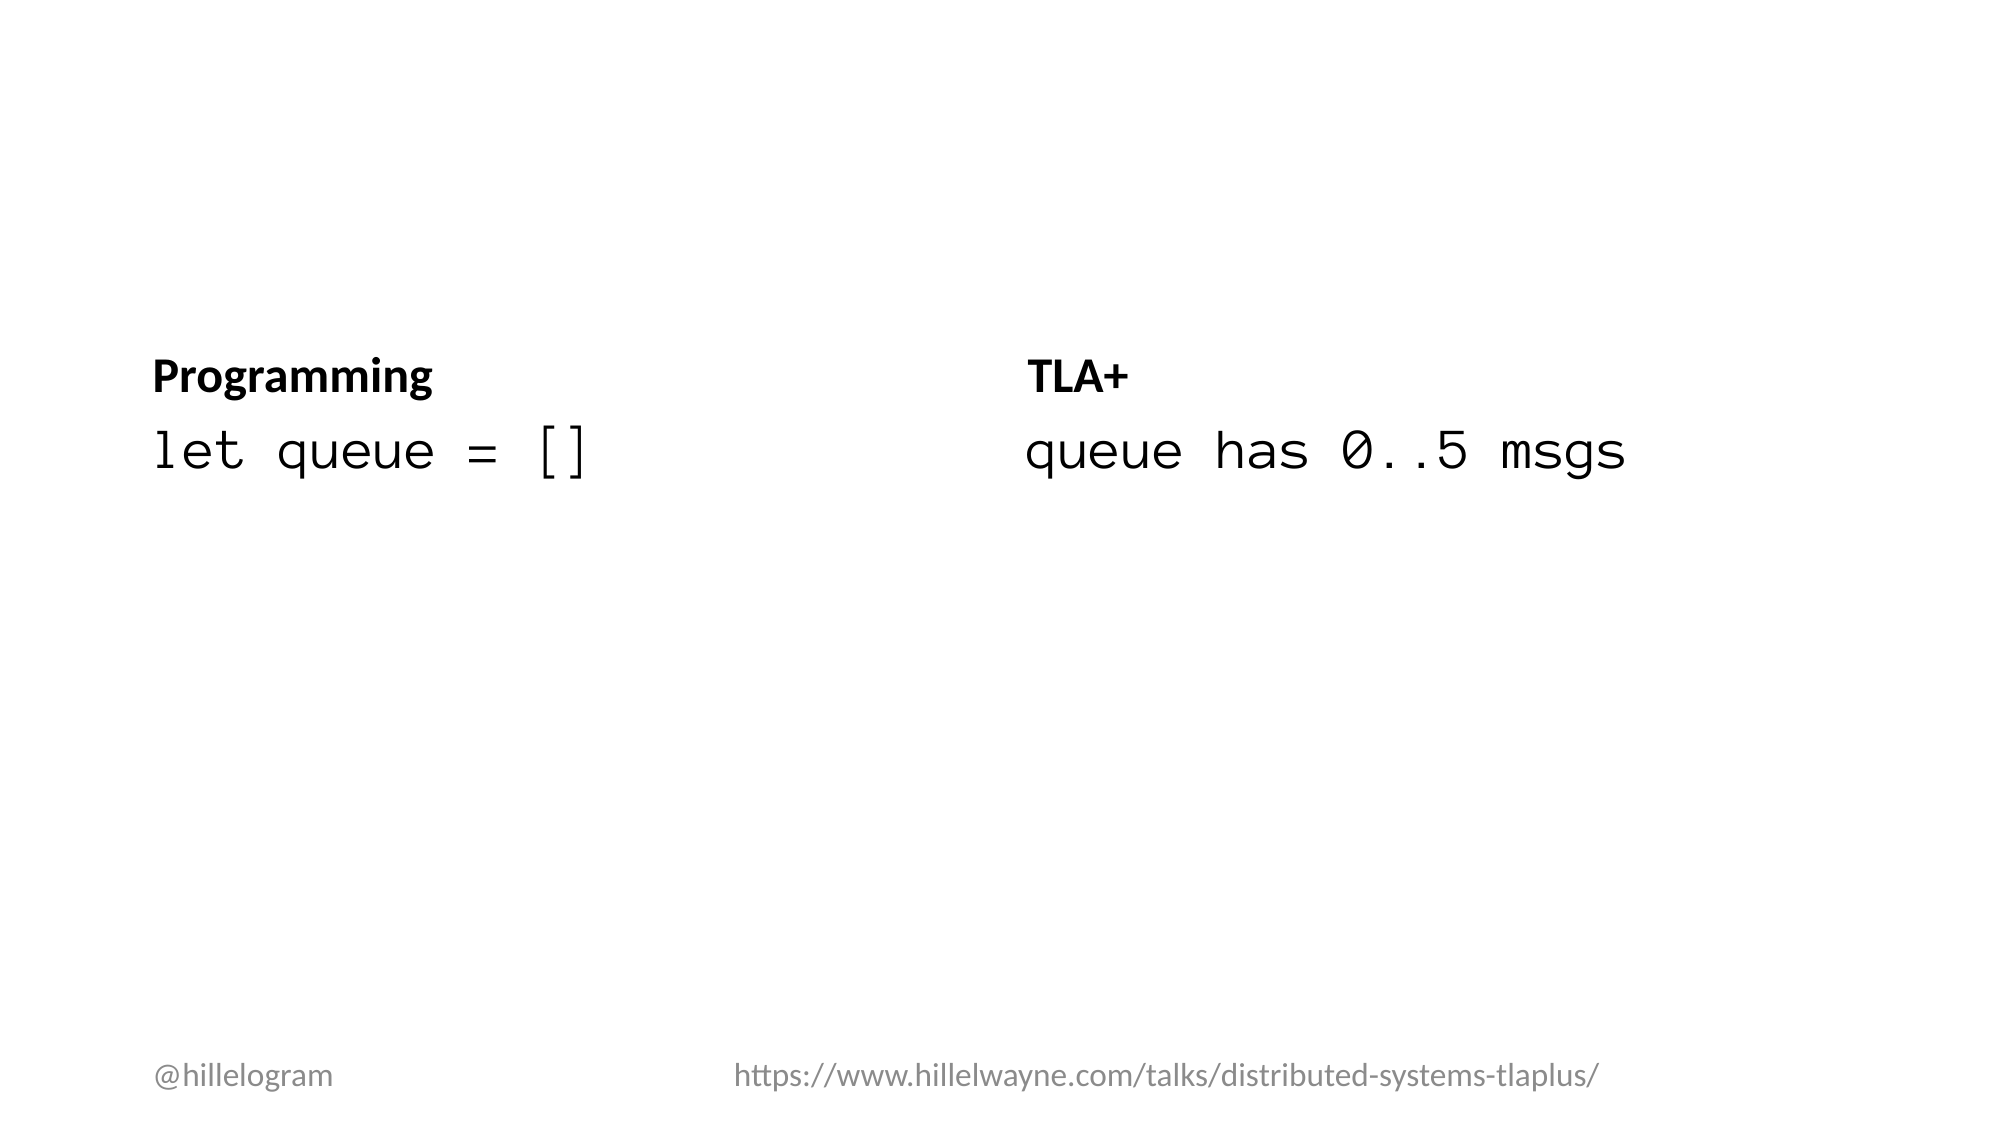

#
Programming
TLA+
let queue = []
queue has 0..5 msgs
@hillelogram
https://www.hillelwayne.com/talks/distributed-systems-tlaplus/